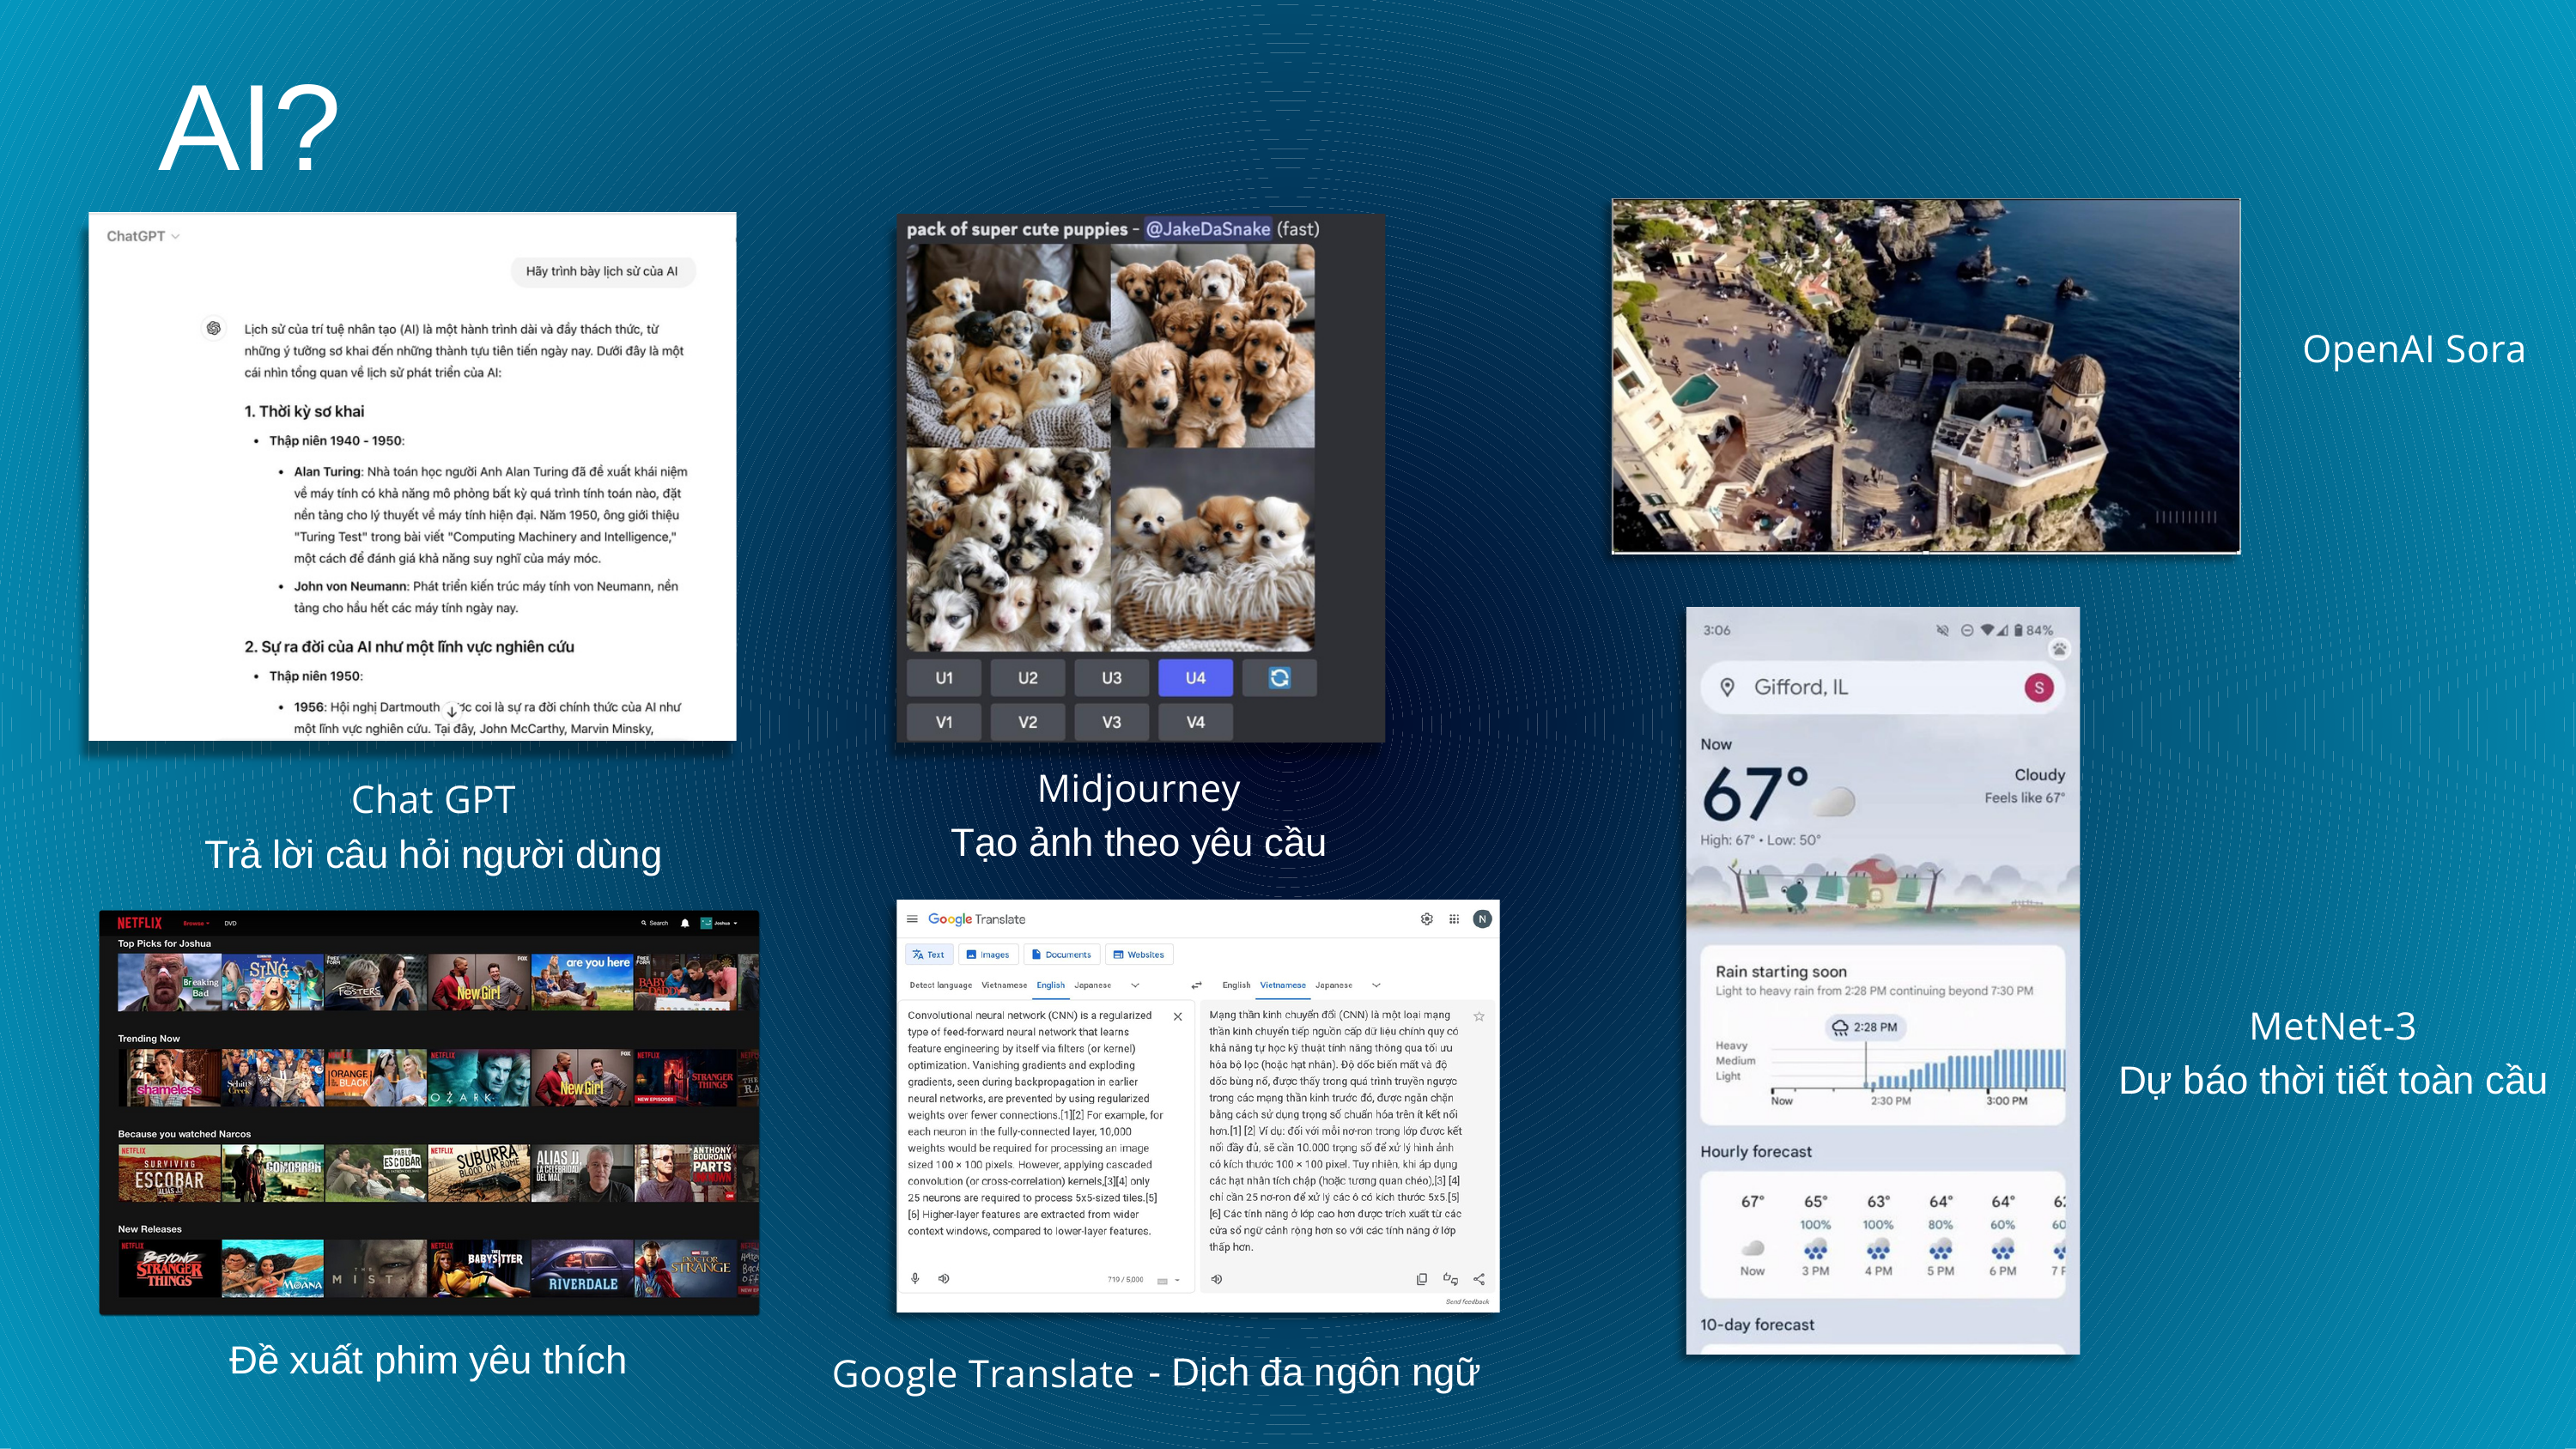

AI?

OpenAI Sora

Midjourney
Tạo ảnh theo yêu cầu

Chat GPT
Trả lời câu hỏi người dùng

MetNet-3
Dự báo thời tiết toàn cầu

Ðề xuất phim yêu thích

- Dịch đa ngôn ngữ
Google Translate